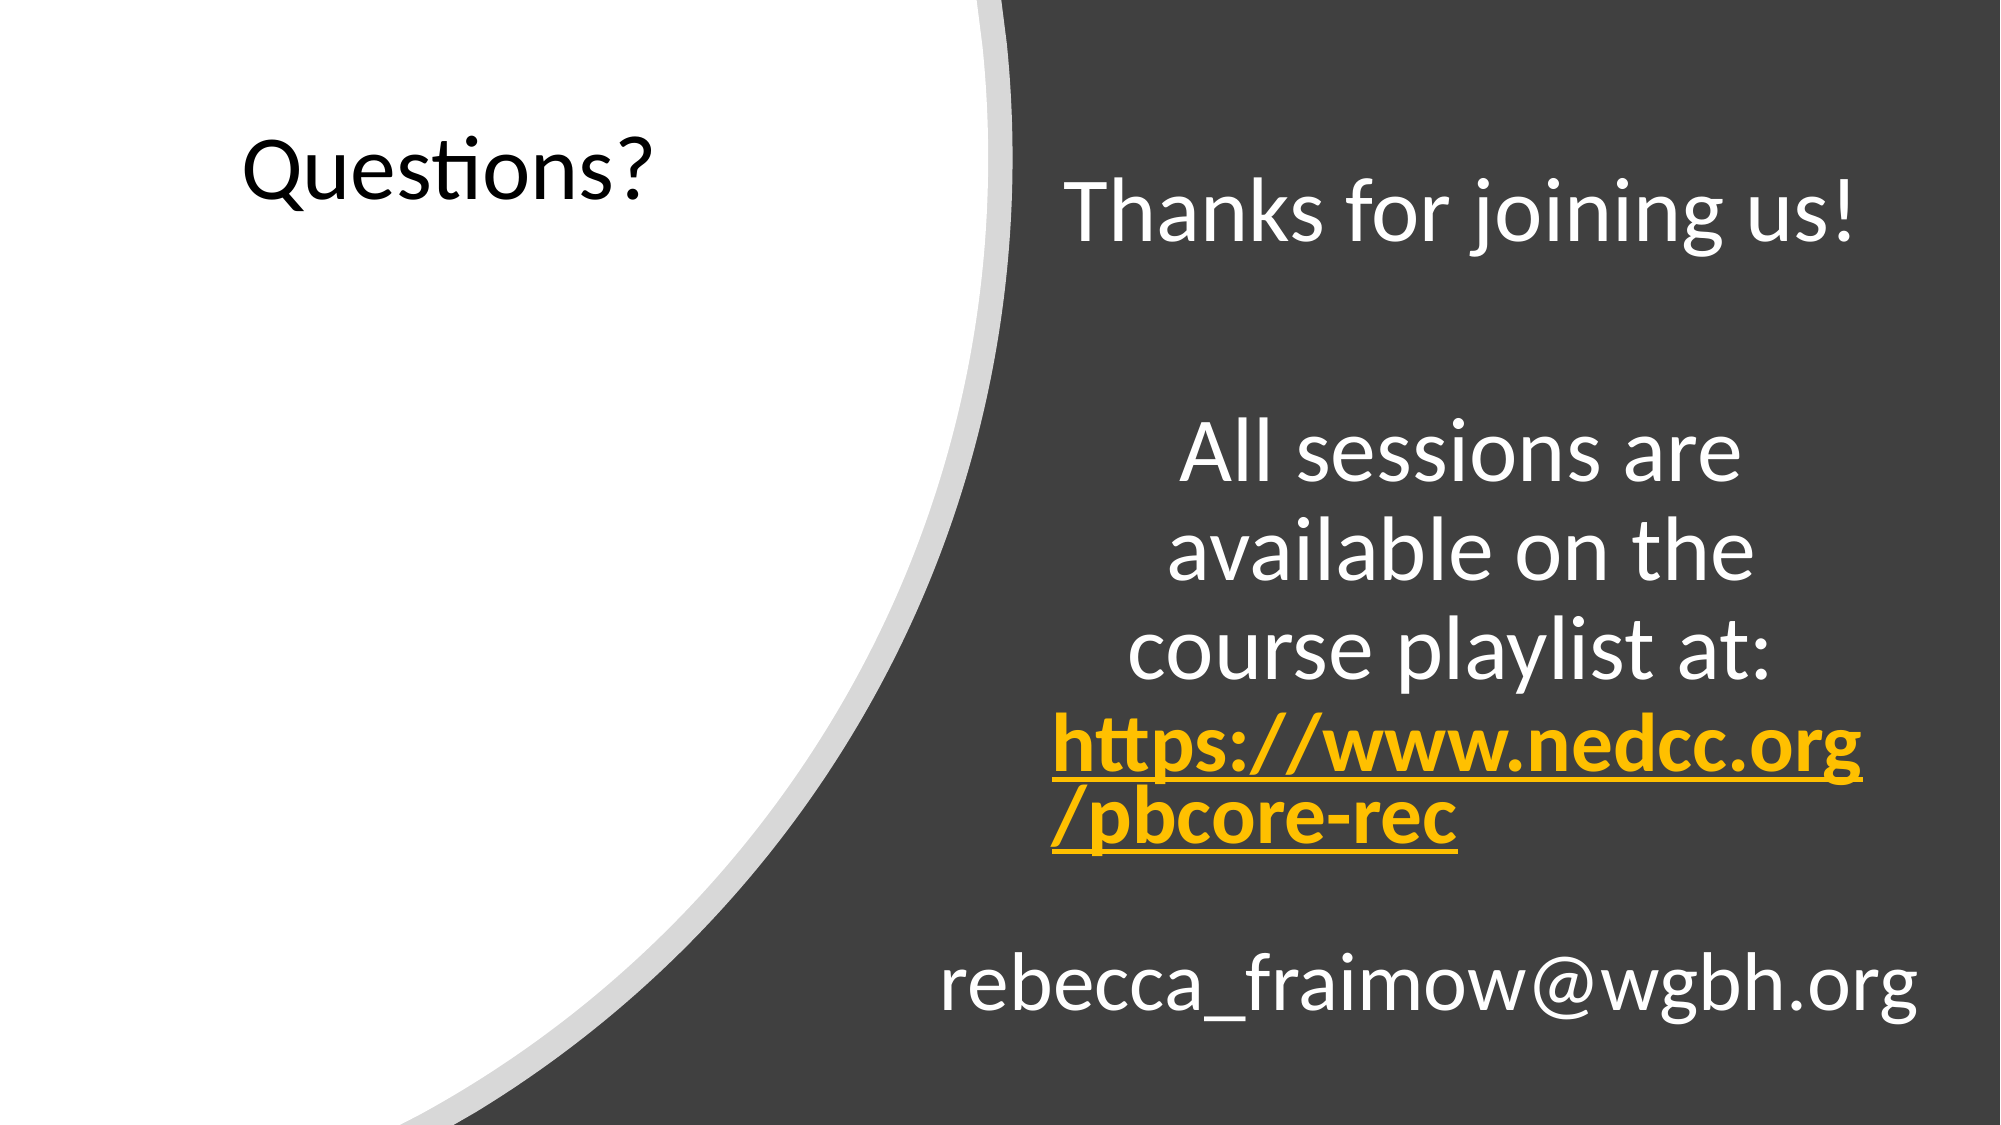

Questions?
Thanks for joining us!

All sessions are available on the course playlist at: https://www.nedcc.org/pbcore-rec
# rebecca_fraimow@wgbh.org